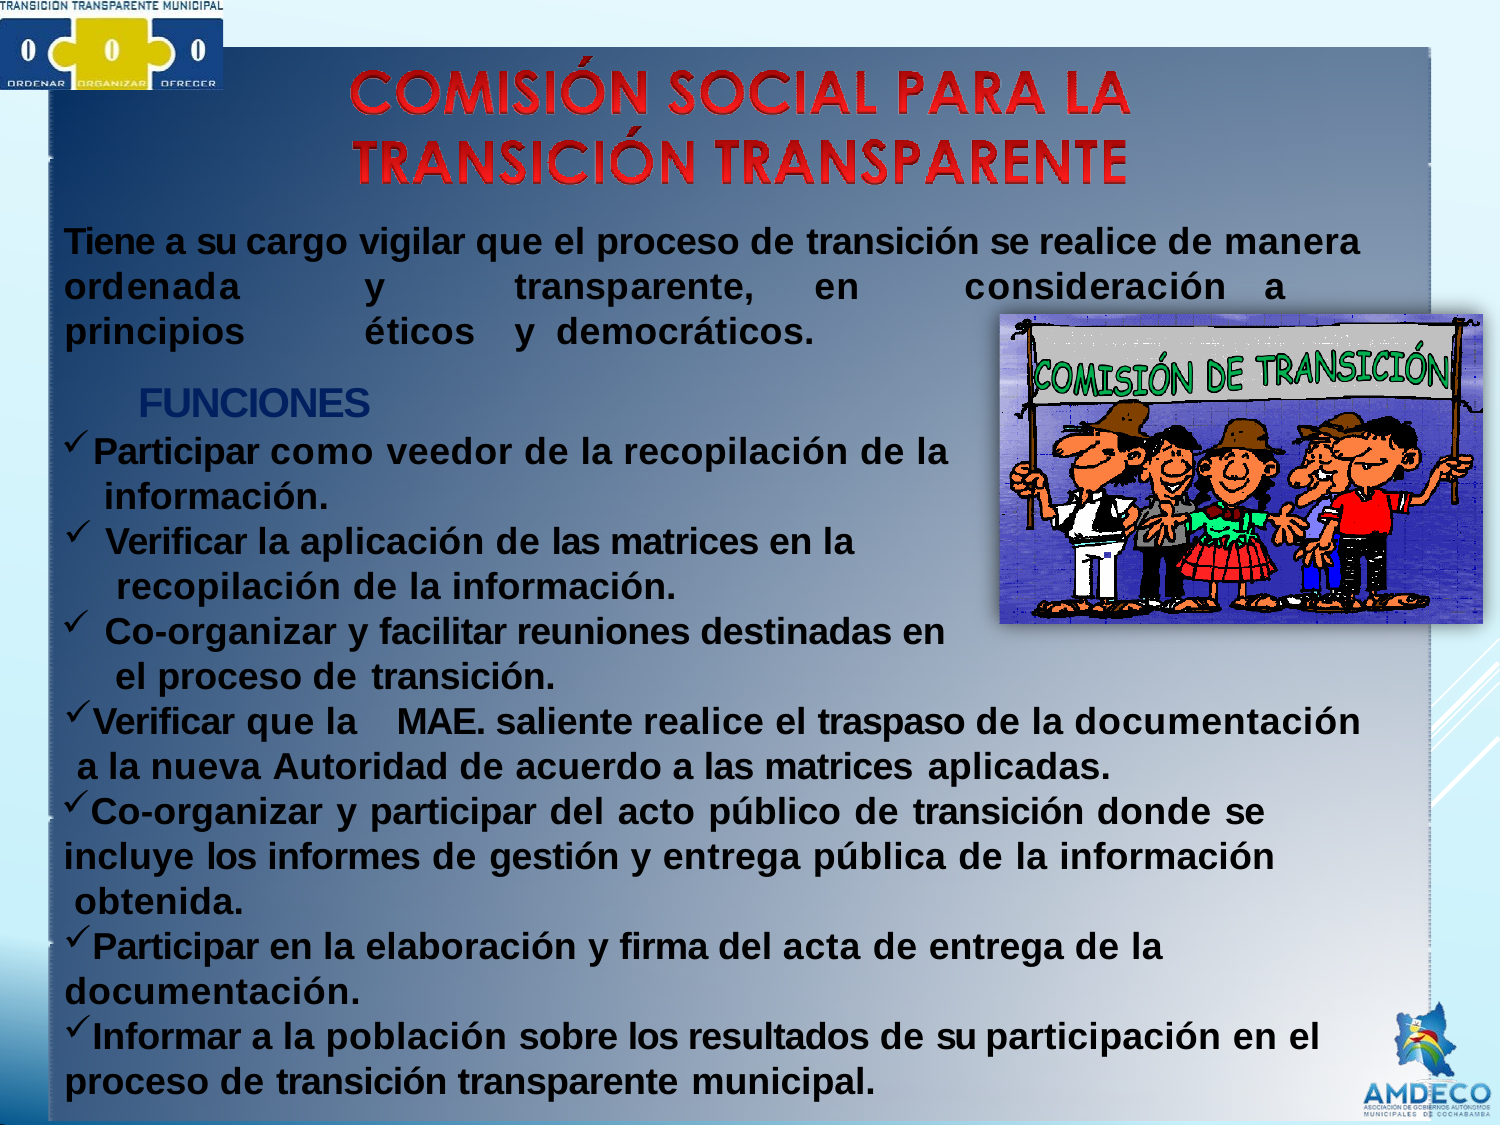

# Tiene a su cargo vigilar que el proceso de transición se realice de manera
ordenada	y	transparente,	en	consideración	a	principios	éticos	y  democráticos.
FUNCIONES
Participar como veedor de la recopilación de la  información.
Verificar la aplicación de las matrices en la  recopilación de la información.
Co-organizar y facilitar reuniones destinadas en  el proceso de transición.
Verificar que la	MAE. saliente realice el traspaso de la documentación  a la nueva Autoridad de acuerdo a las matrices aplicadas.
Co-organizar y participar del acto público de transición donde se  incluye los informes de gestión y entrega pública de la información  obtenida.
Participar en la elaboración y firma del acta de entrega de la  documentación.
Informar a la población sobre los resultados de su participación en el  proceso de transición transparente municipal.